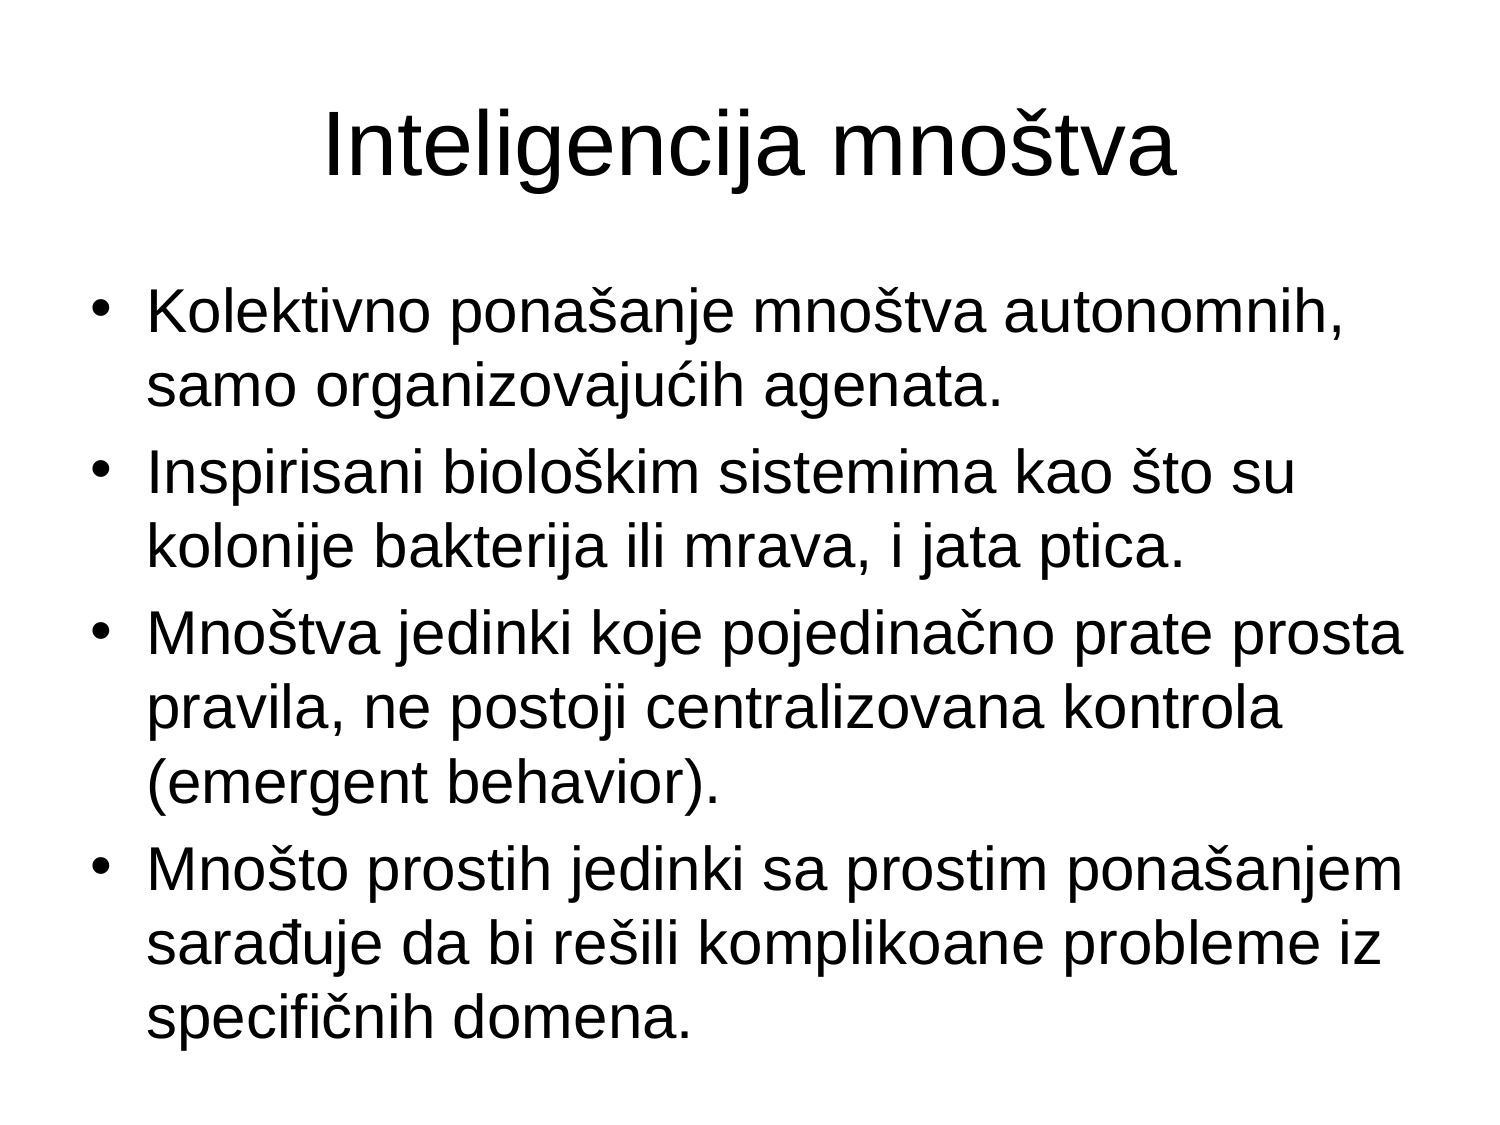

# Inteligencija mnoštva
Kolektivno ponašanje mnoštva autonomnih, samo organizovajućih agenata.
Inspirisani biološkim sistemima kao što su kolonije bakterija ili mrava, i jata ptica.
Mnoštva jedinki koje pojedinačno prate prosta pravila, ne postoji centralizovana kontrola (emergent behavior).
Mnošto prostih jedinki sa prostim ponašanjem sarađuje da bi rešili komplikoane probleme iz specifičnih domena.